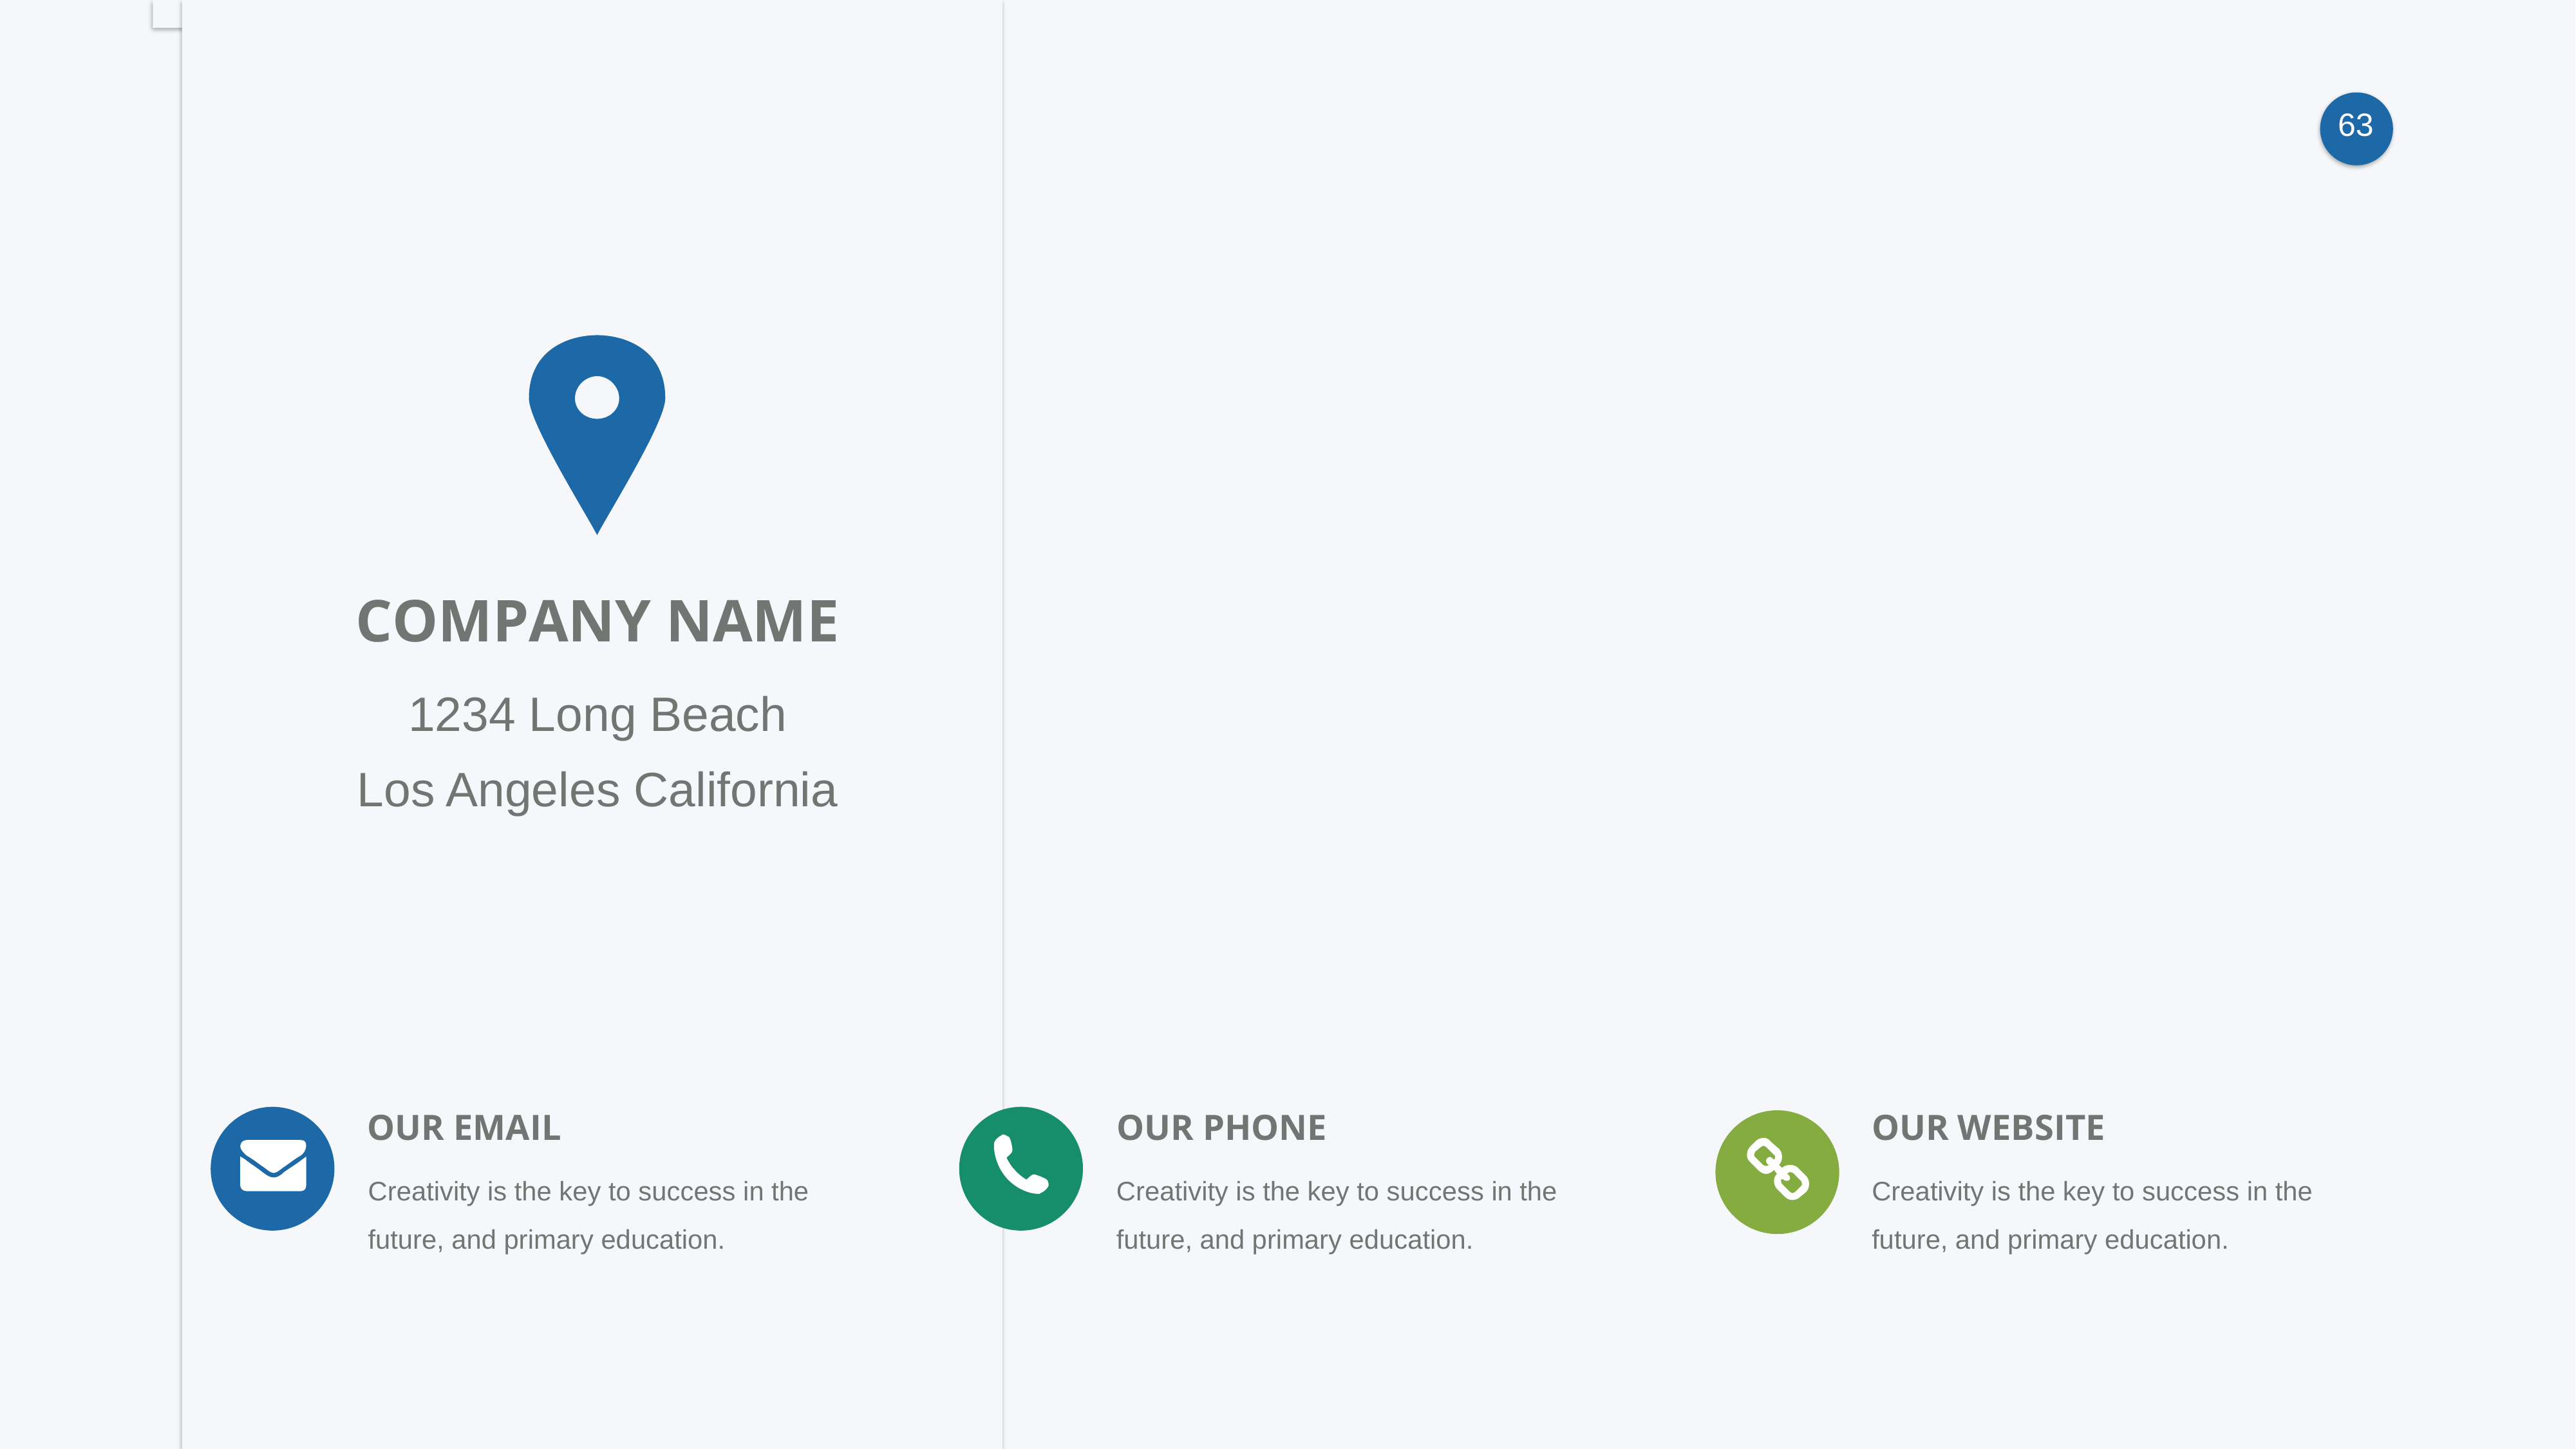

COMPANY NAME
1234 Long Beach
Los Angeles California
OUR WEBSITE
OUR EMAIL
OUR PHONE

Creativity is the key to success in the future, and primary education.
Creativity is the key to success in the future, and primary education.
Creativity is the key to success in the future, and primary education.